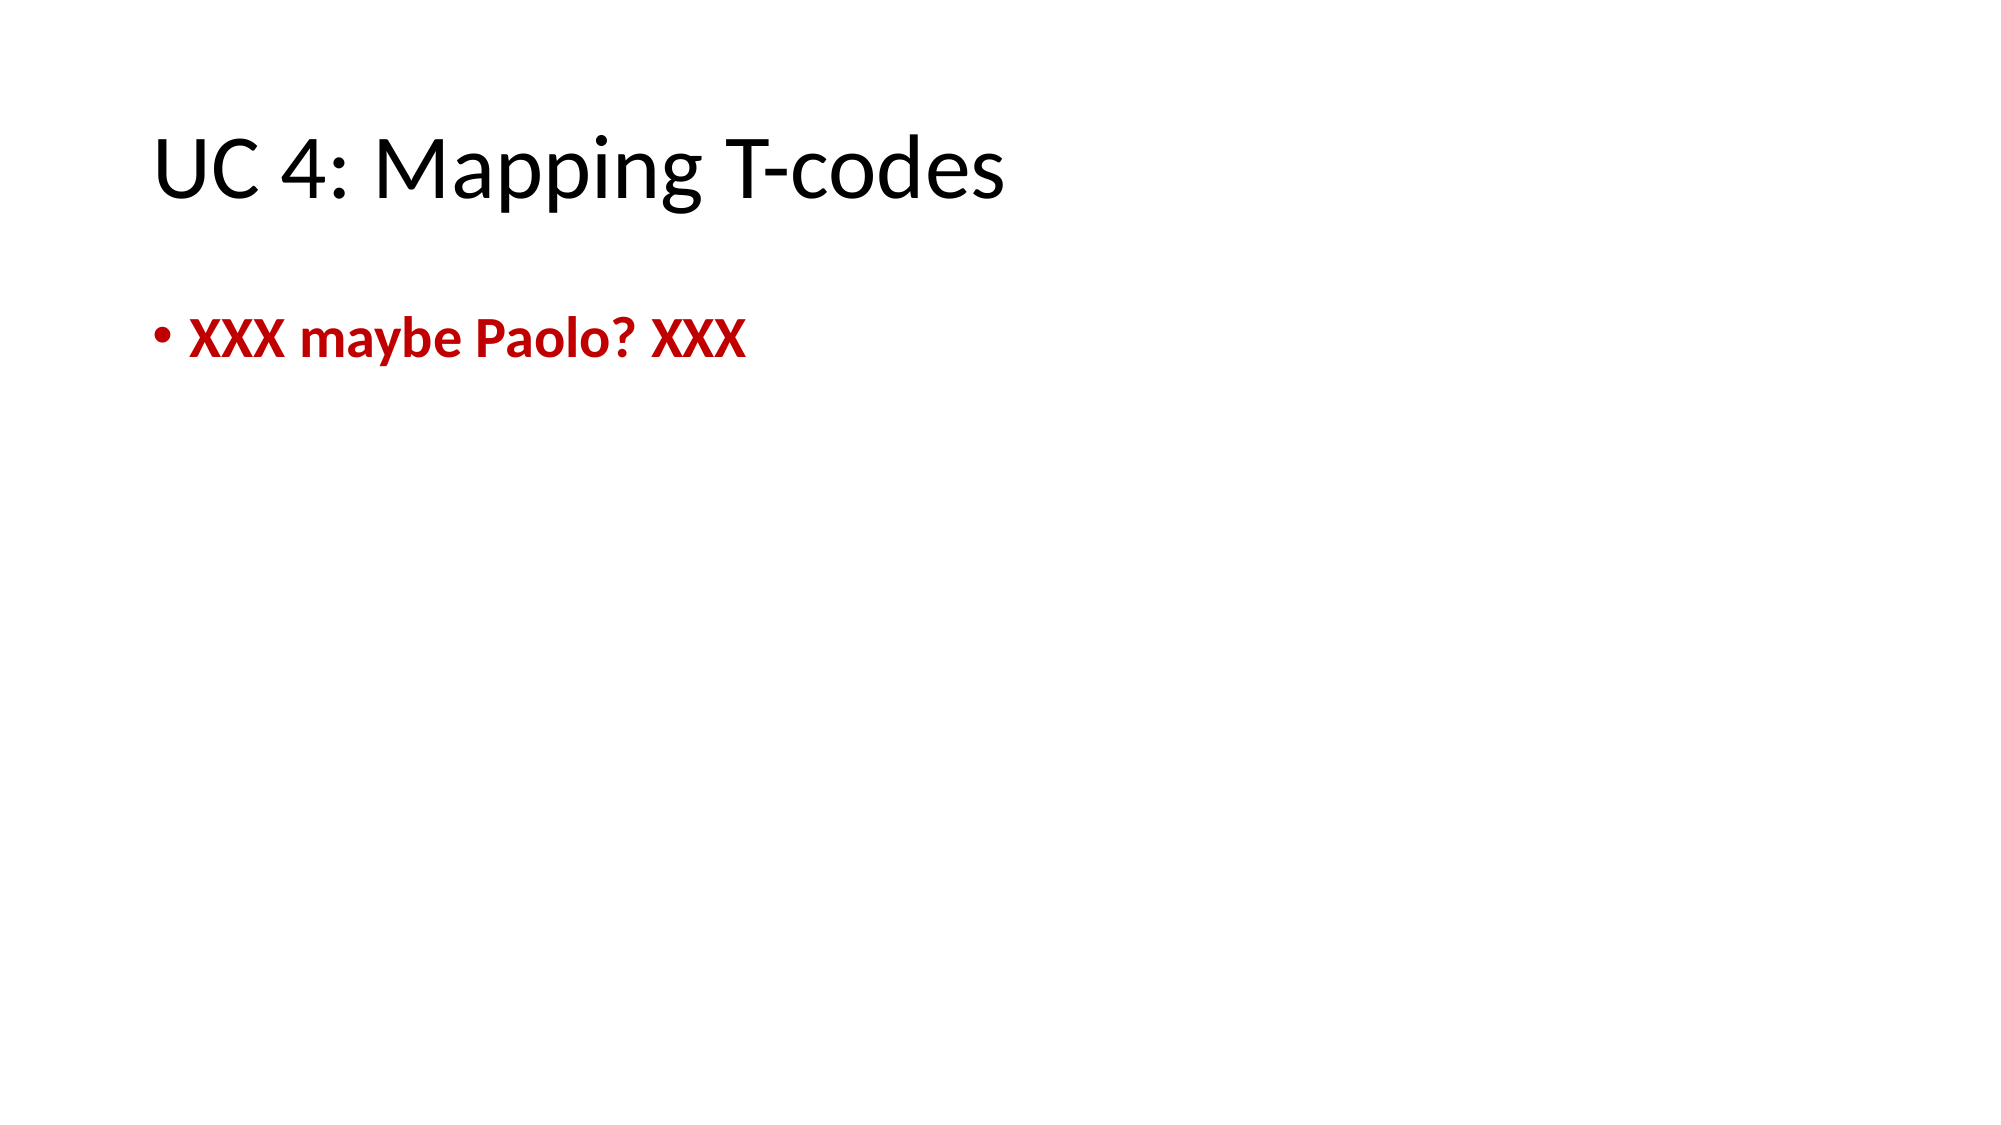

# UC 4: Mapping T-codes
XXX maybe Paolo? XXX